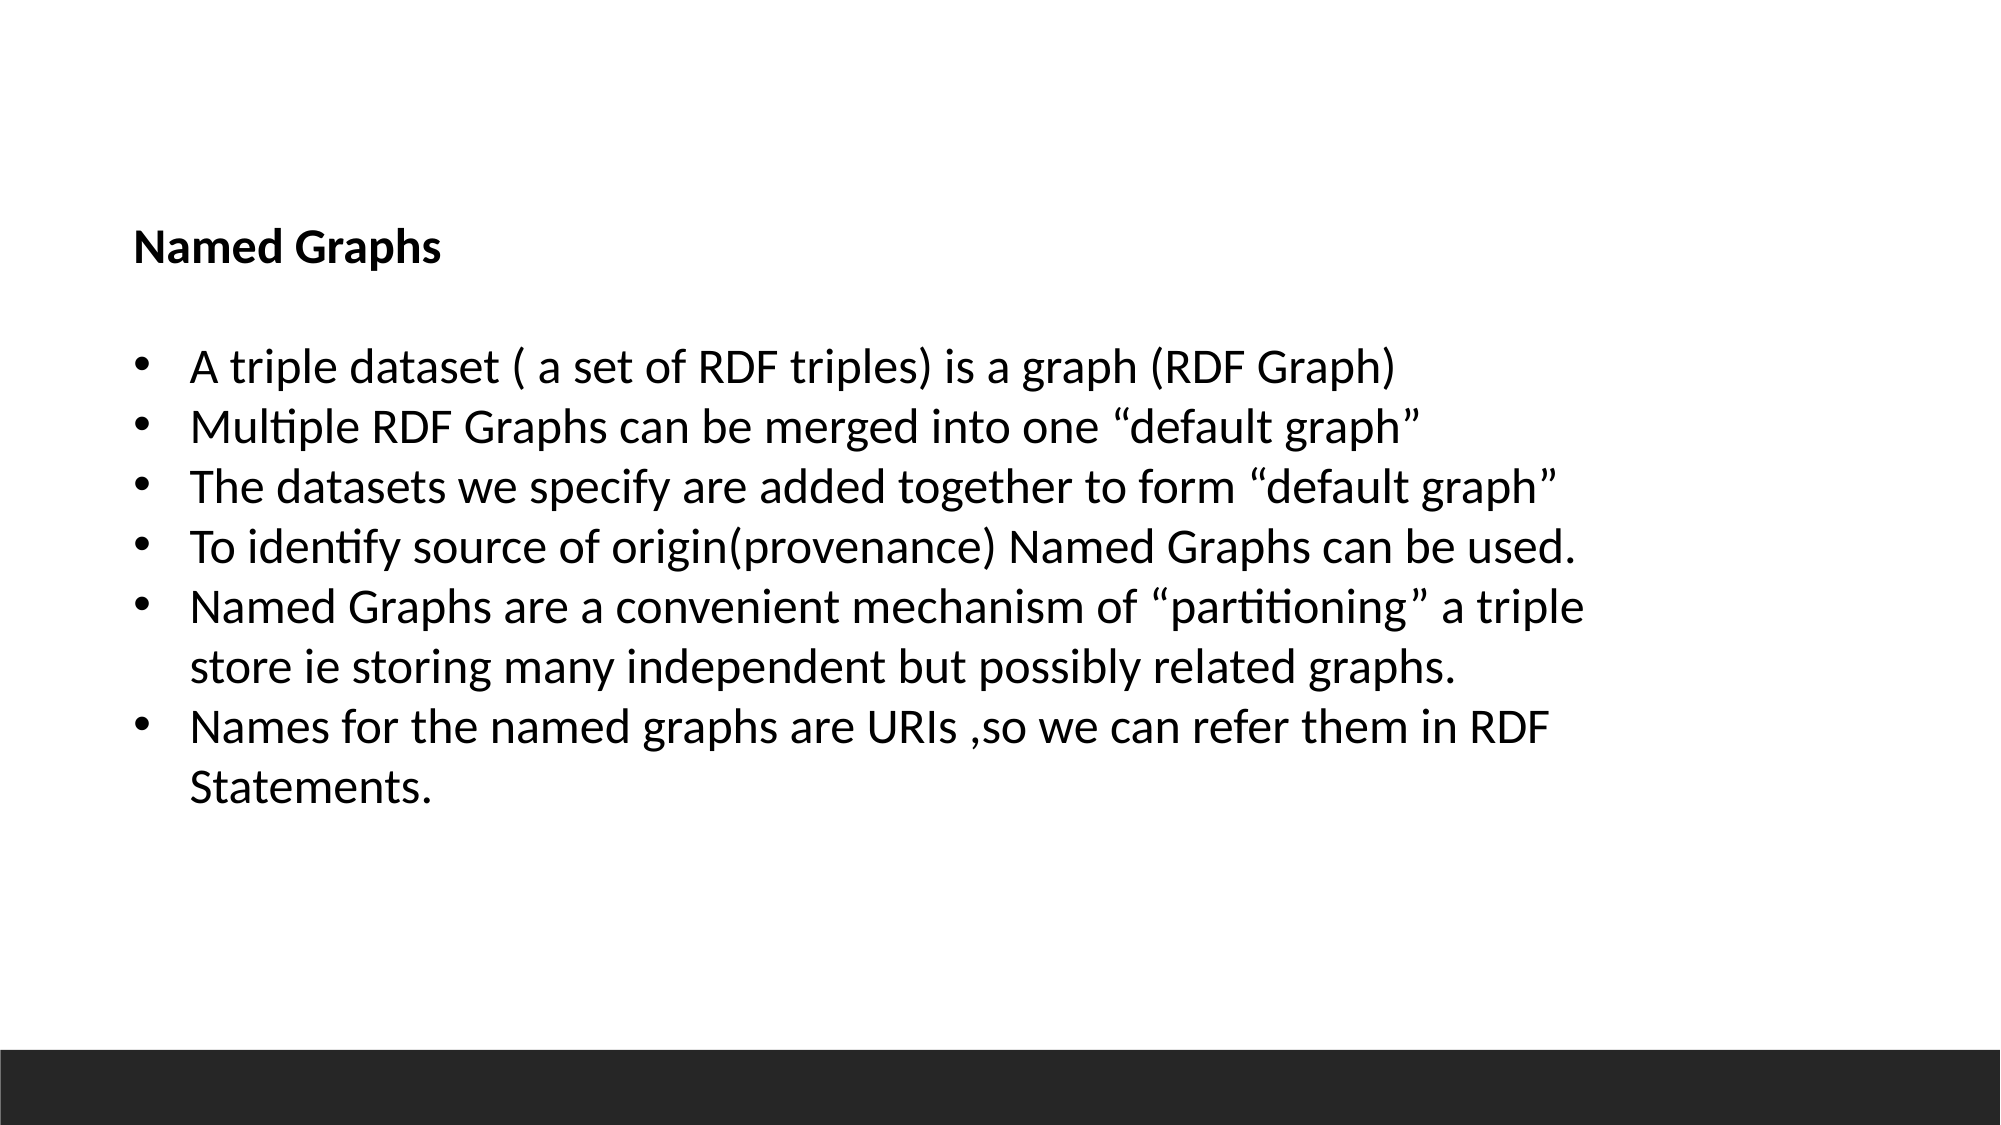

Named Graphs

A triple dataset ( a set of RDF triples) is a graph (RDF Graph)
Multiple RDF Graphs can be merged into one “default graph”
The datasets we specify are added together to form “default graph”
To identify source of origin(provenance) Named Graphs can be used.
Named Graphs are a convenient mechanism of “partitioning” a triple store ie storing many independent but possibly related graphs.
Names for the named graphs are URIs ,so we can refer them in RDF Statements.